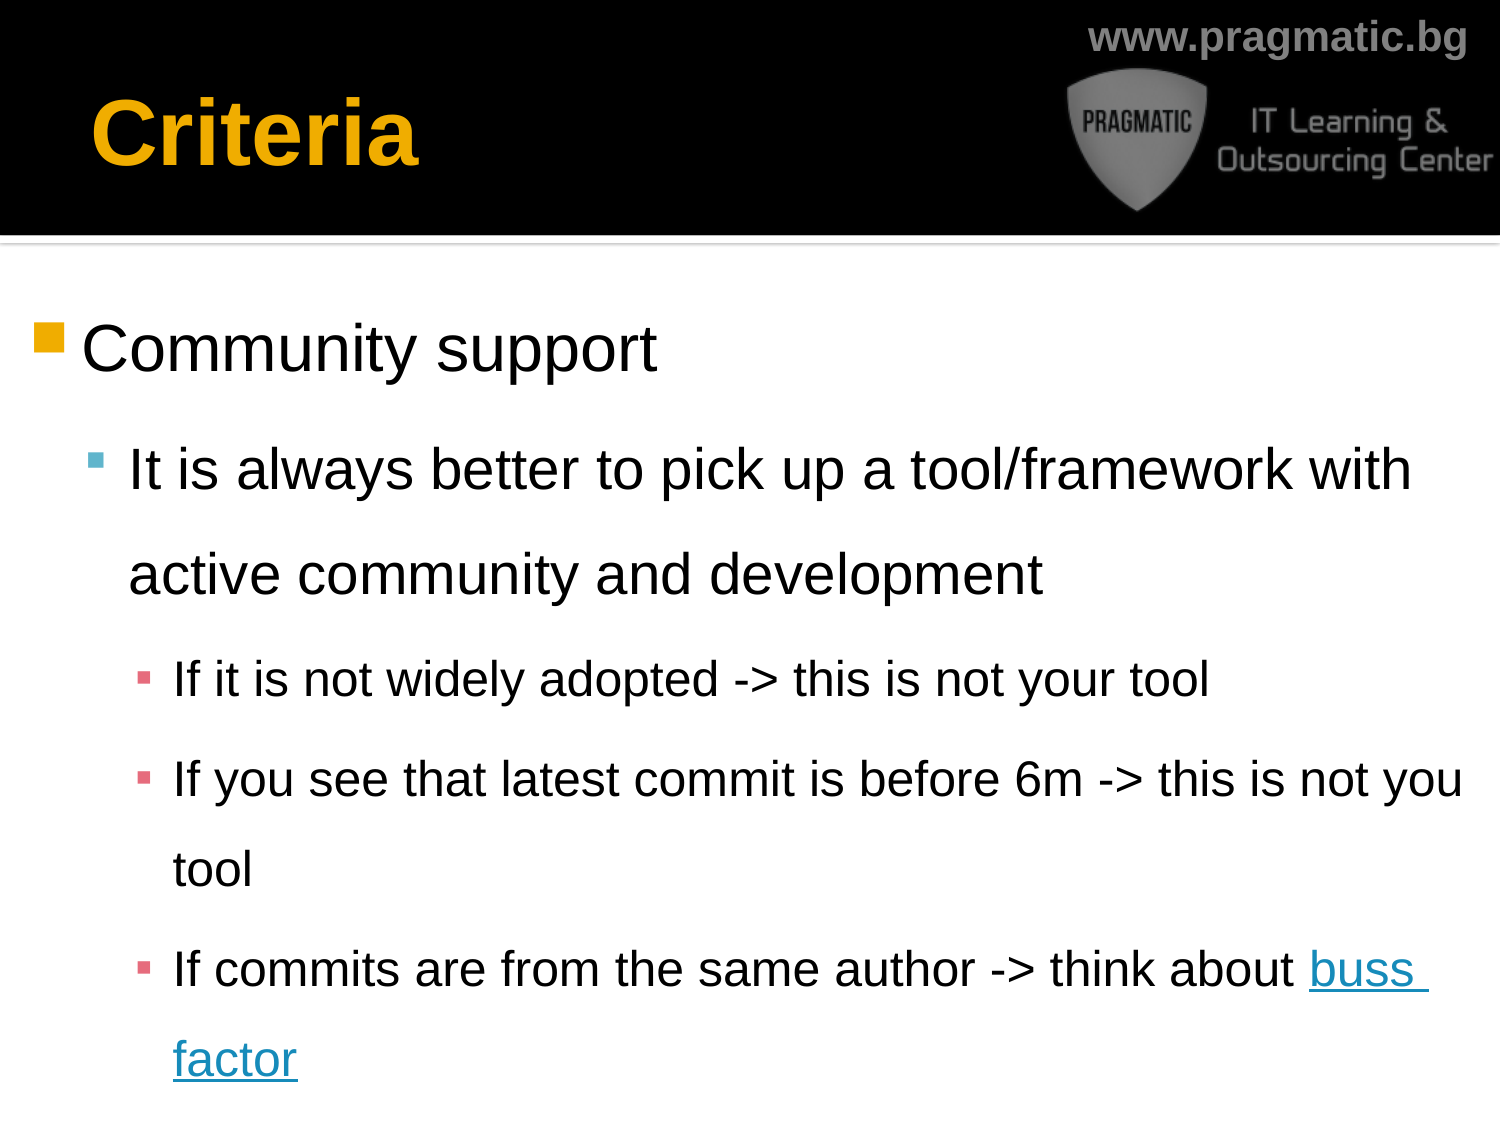

# Criteria
Community support
It is always better to pick up a tool/framework with active community and development
If it is not widely adopted -> this is not your tool
If you see that latest commit is before 6m -> this is not you tool
If commits are from the same author -> think about buss factor